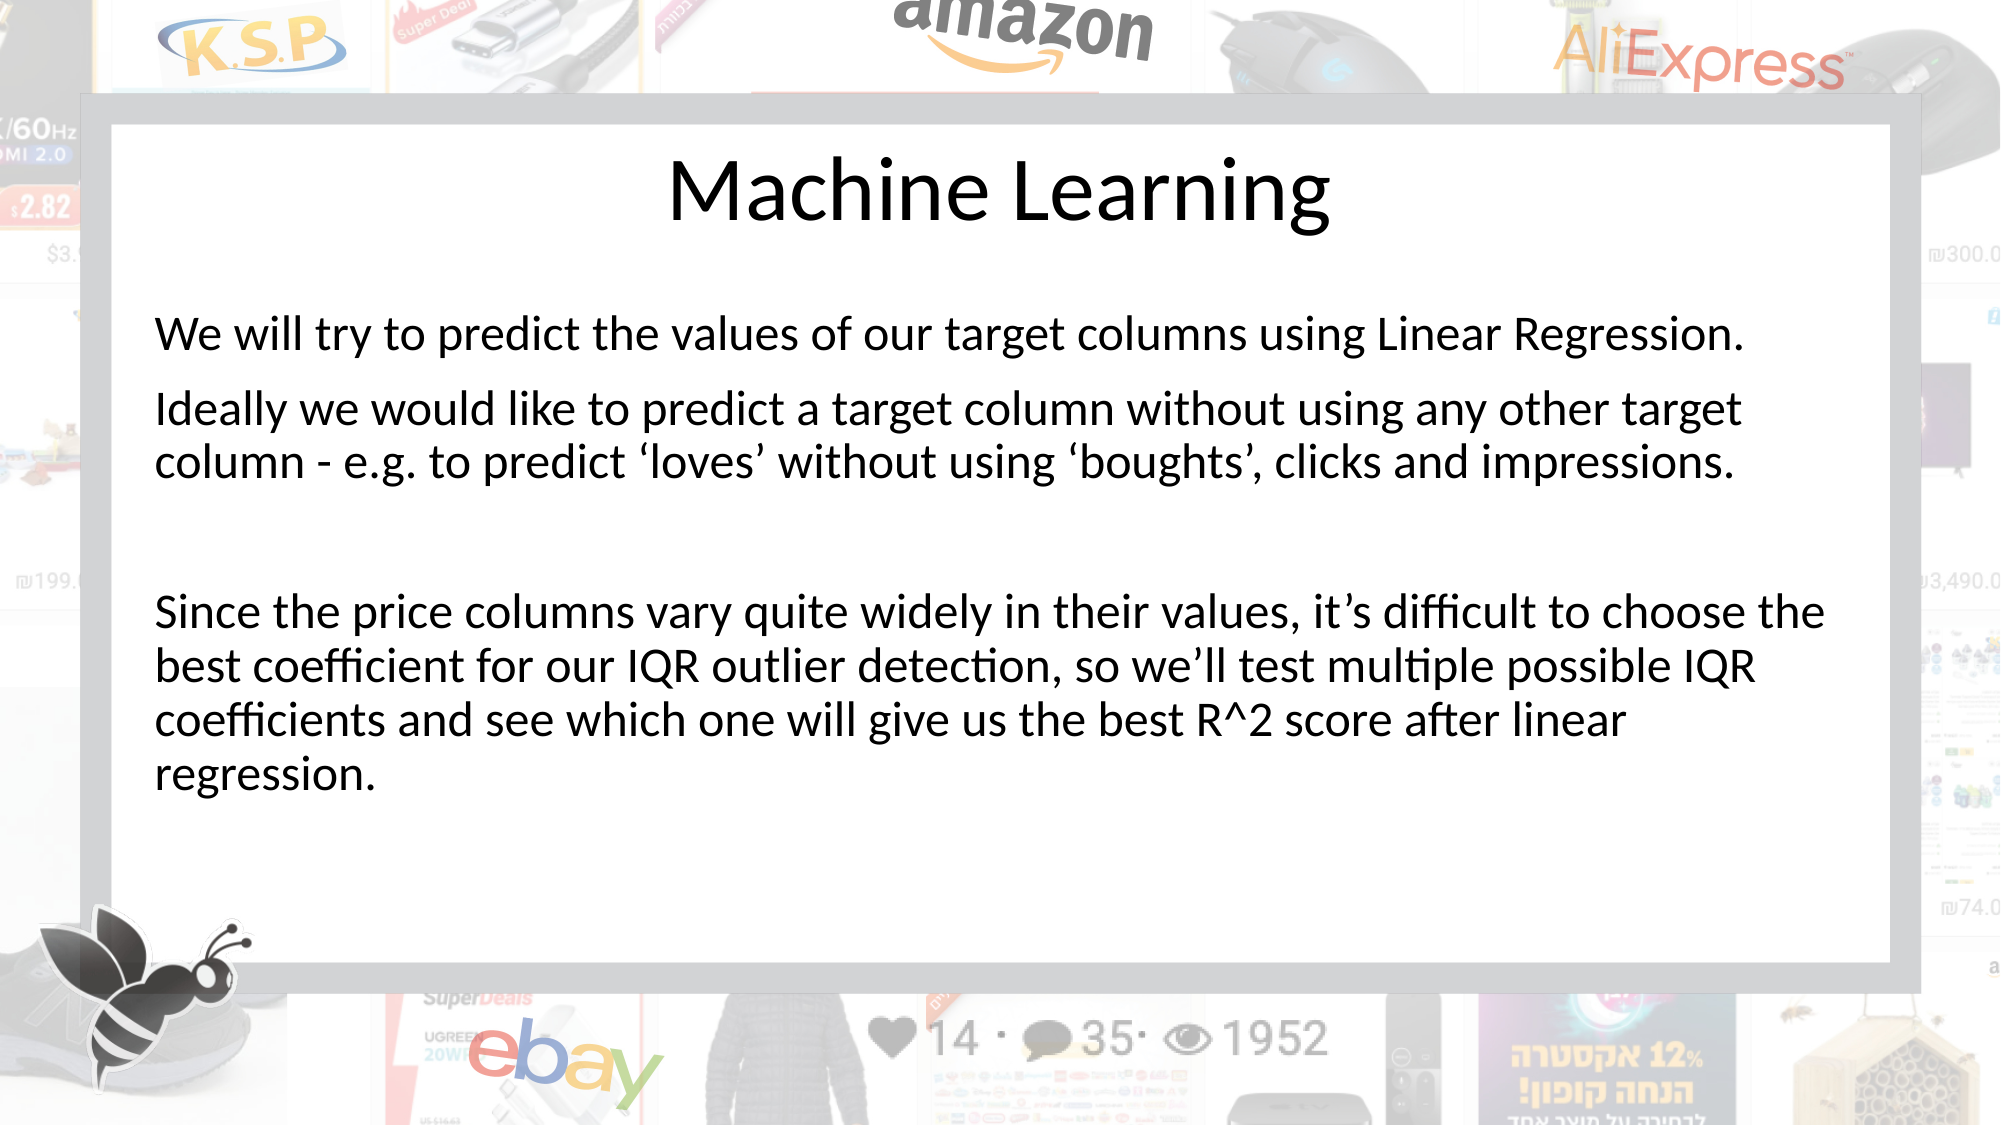

# Machine Learning
We will try to predict the values of our target columns using Linear Regression.
Ideally we would like to predict a target column without using any other target column - e.g. to predict ‘loves’ without using ‘boughts’, clicks and impressions.

Since the price columns vary quite widely in their values, it’s difficult to choose the best coefficient for our IQR outlier detection, so we’ll test multiple possible IQR coefficients and see which one will give us the best R^2 score after linear regression.